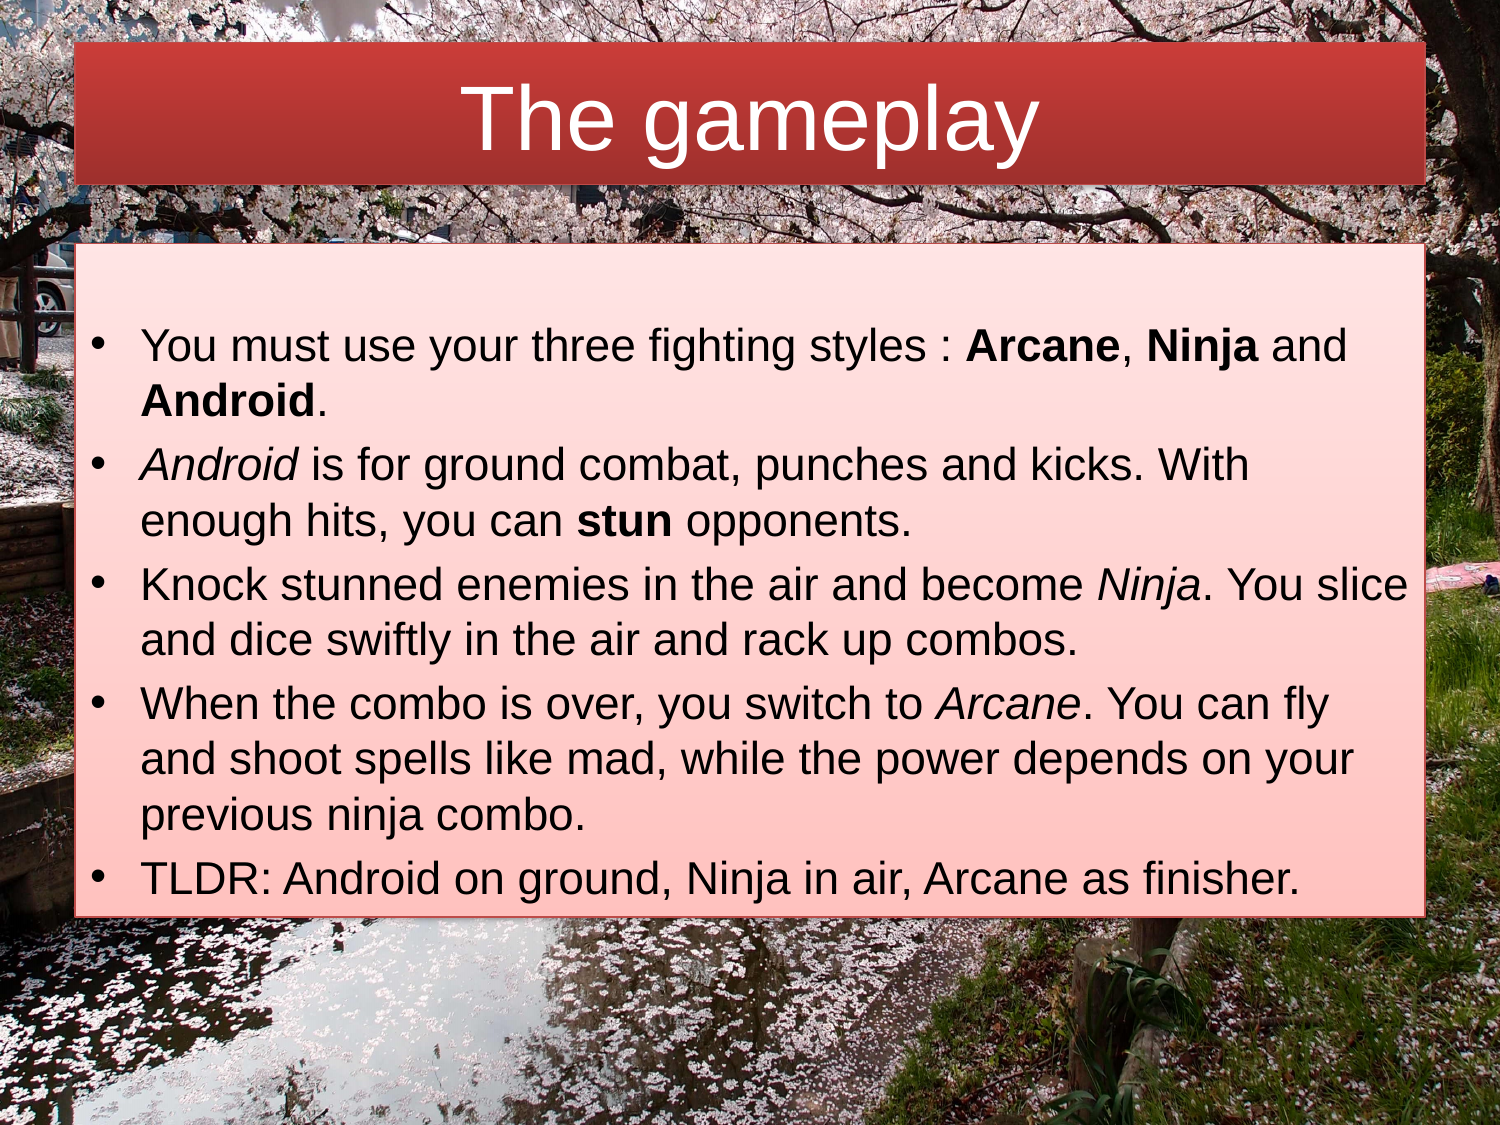

The gameplay

You must use your three fighting styles : Arcane, Ninja and Android.
Android is for ground combat, punches and kicks. With enough hits, you can stun opponents.
Knock stunned enemies in the air and become Ninja. You slice and dice swiftly in the air and rack up combos.
When the combo is over, you switch to Arcane. You can fly and shoot spells like mad, while the power depends on your previous ninja combo.
TLDR: Android on ground, Ninja in air, Arcane as finisher.